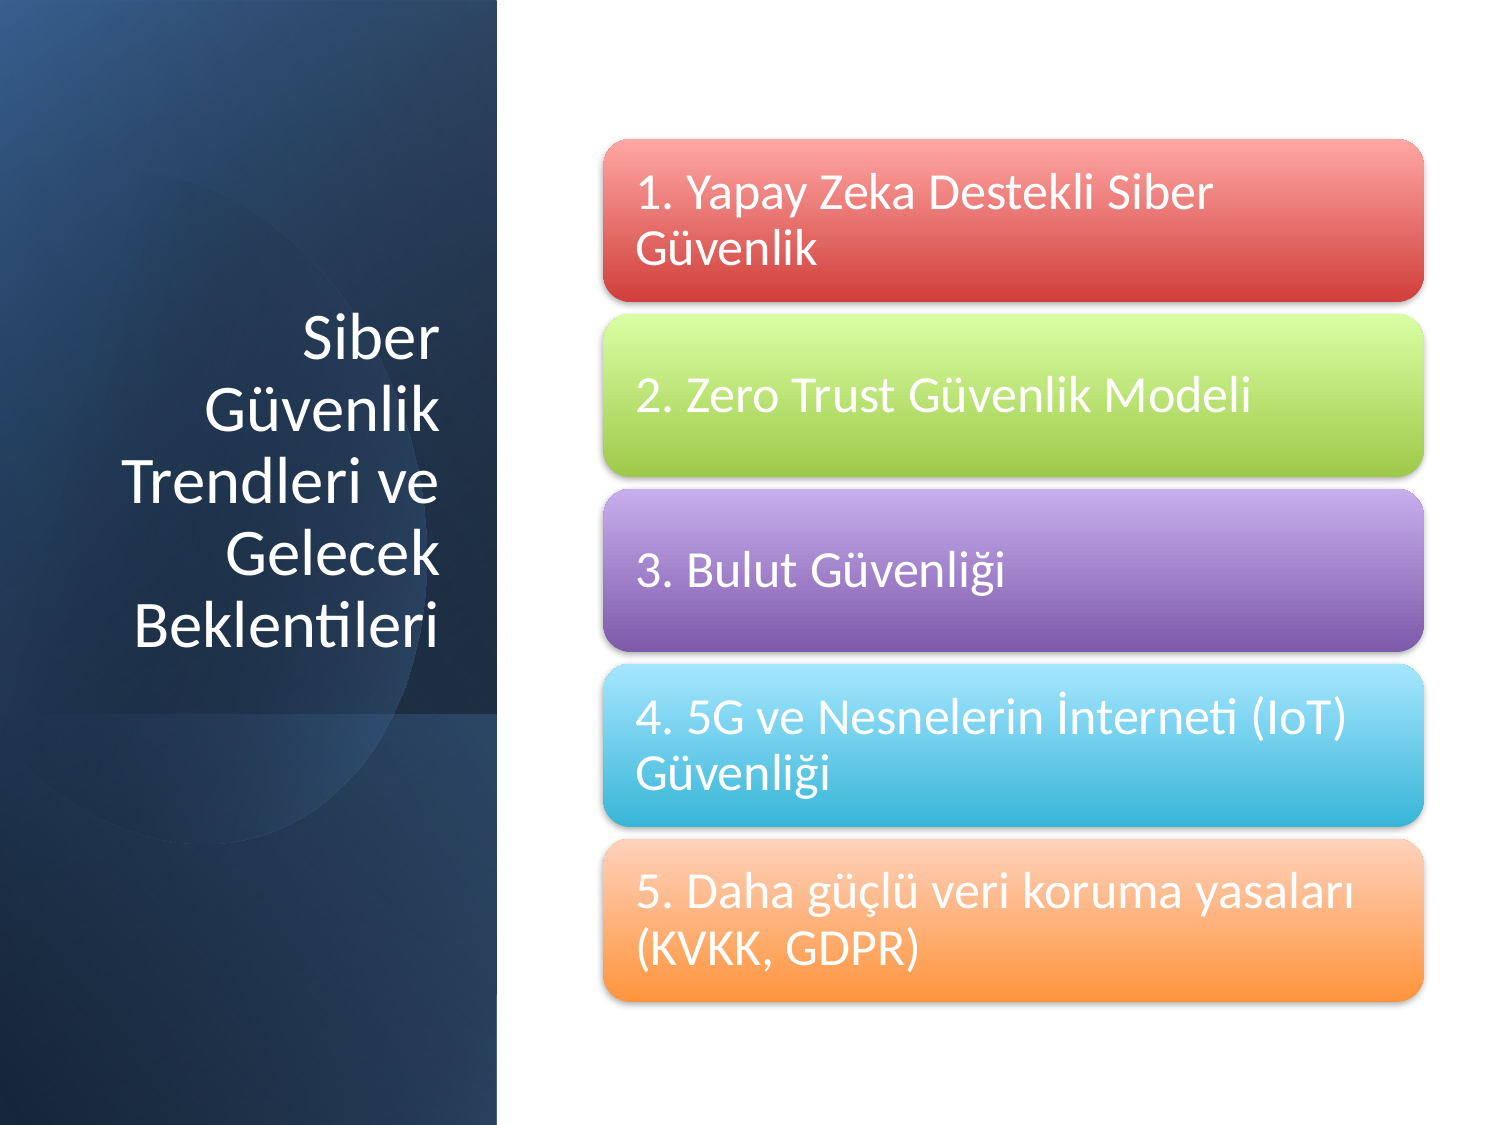

1. Yapay Zeka Destekli Siber Güvenlik
2. Zero Trust Güvenlik Modeli
3. Bulut Güvenliği
4. 5G ve Nesnelerin İnterneti (IoT) Güvenliği
5. Daha güçlü veri koruma yasaları (KVKK, GDPR)

# Siber Güvenlik Trendleri ve Gelecek Beklentileri